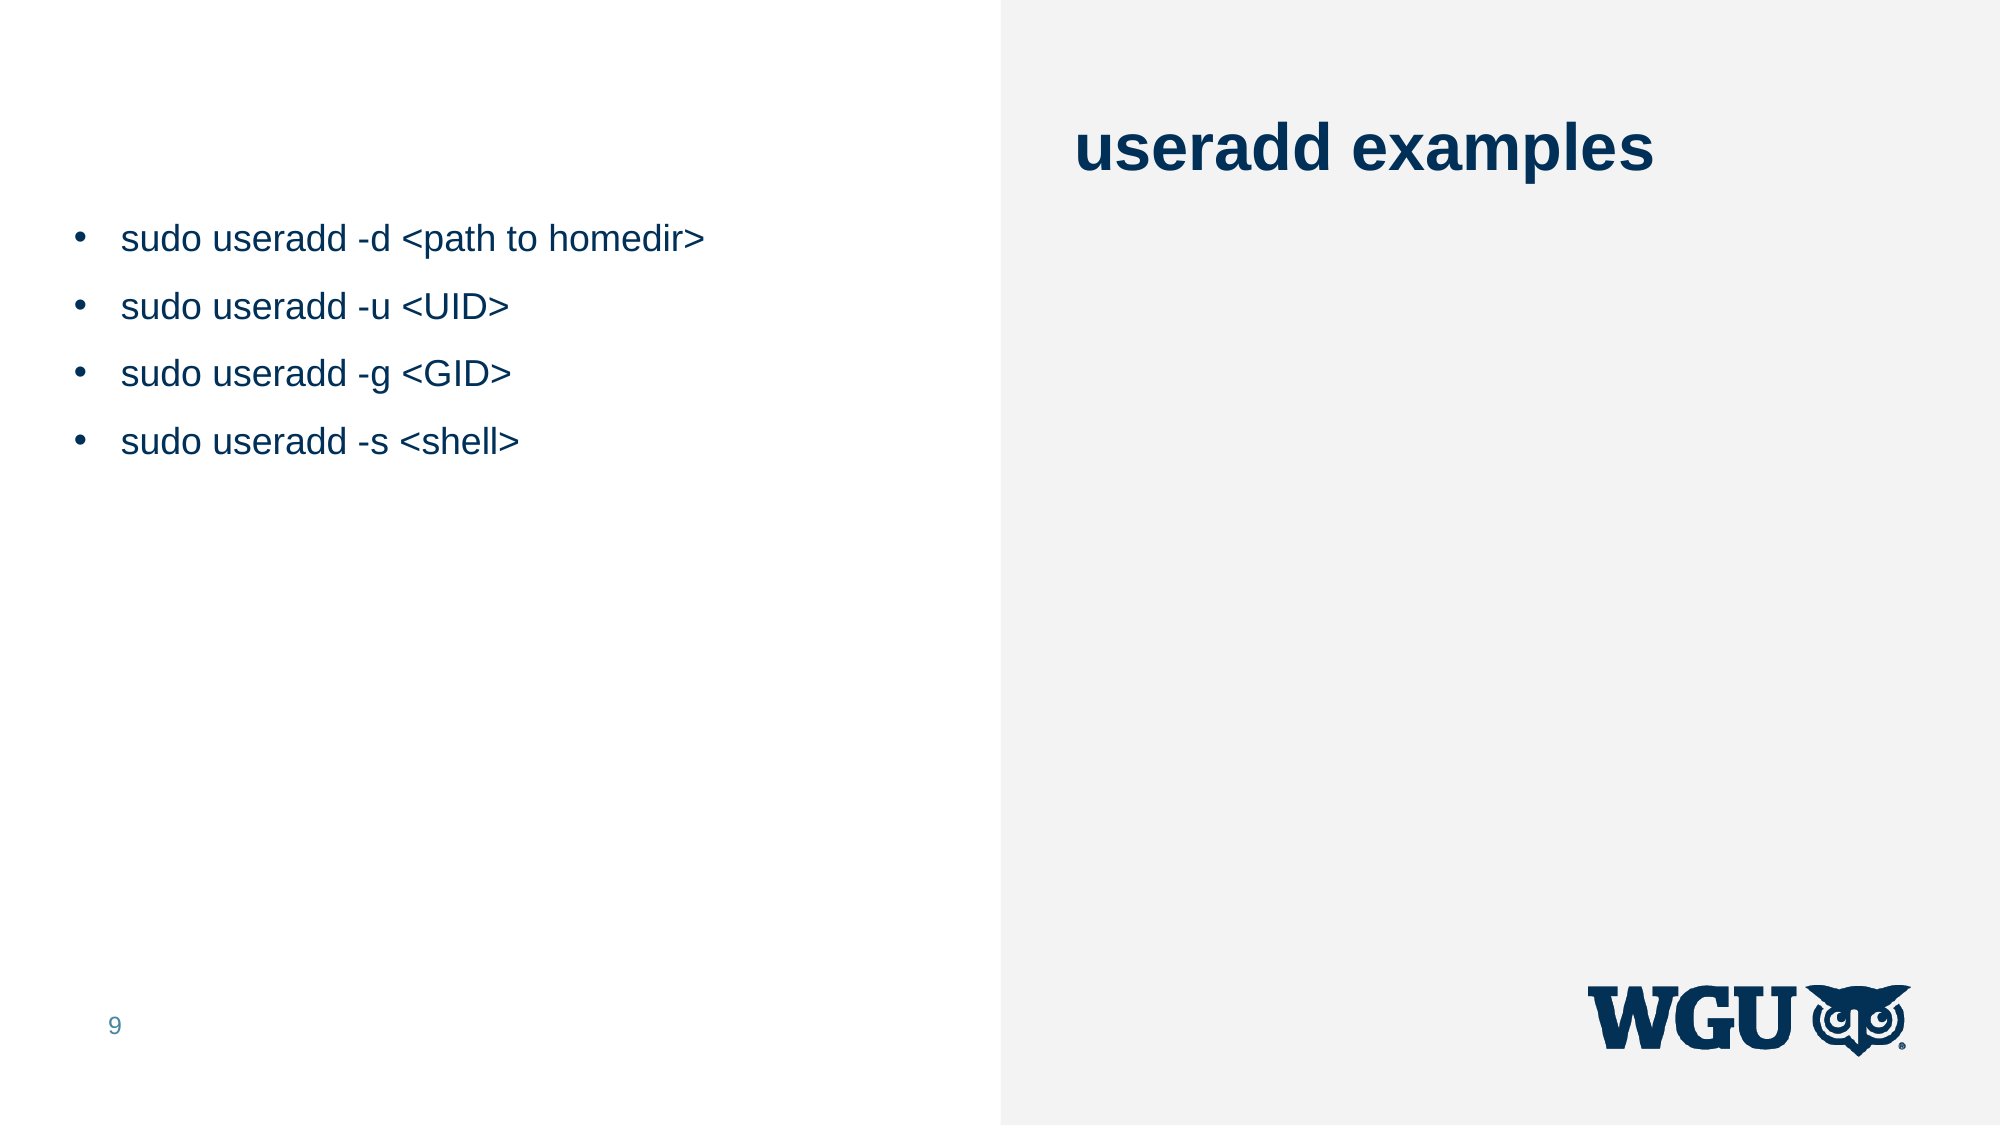

# useradd examples
sudo useradd -d <path to homedir>
sudo useradd -u <UID>
sudo useradd -g <GID>
sudo useradd -s <shell>

9